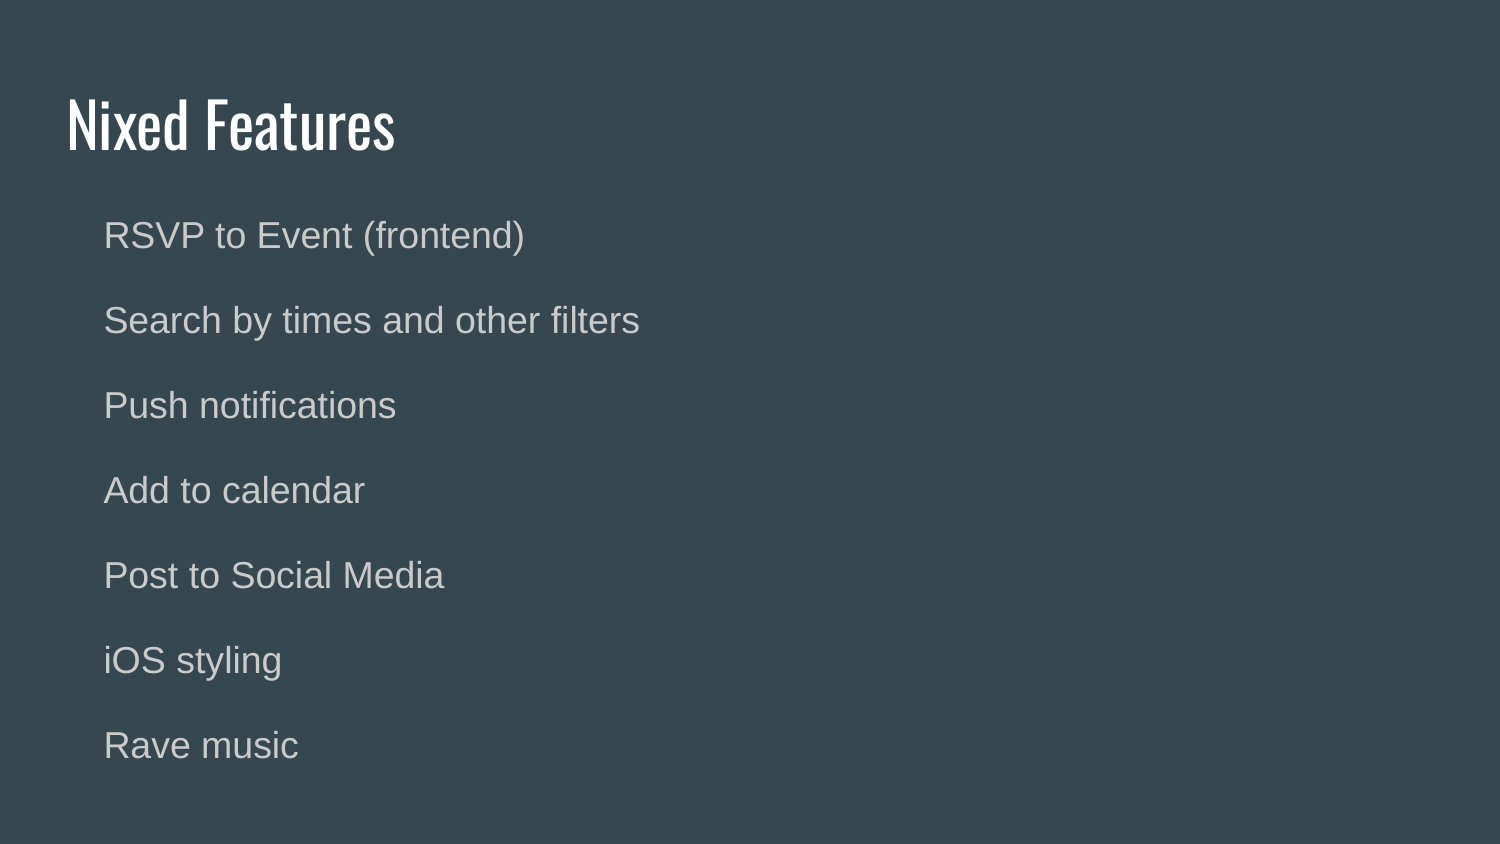

# Nixed Features
RSVP to Event (frontend)
Search by times and other filters
Push notifications
Add to calendar
Post to Social Media
iOS styling
Rave music